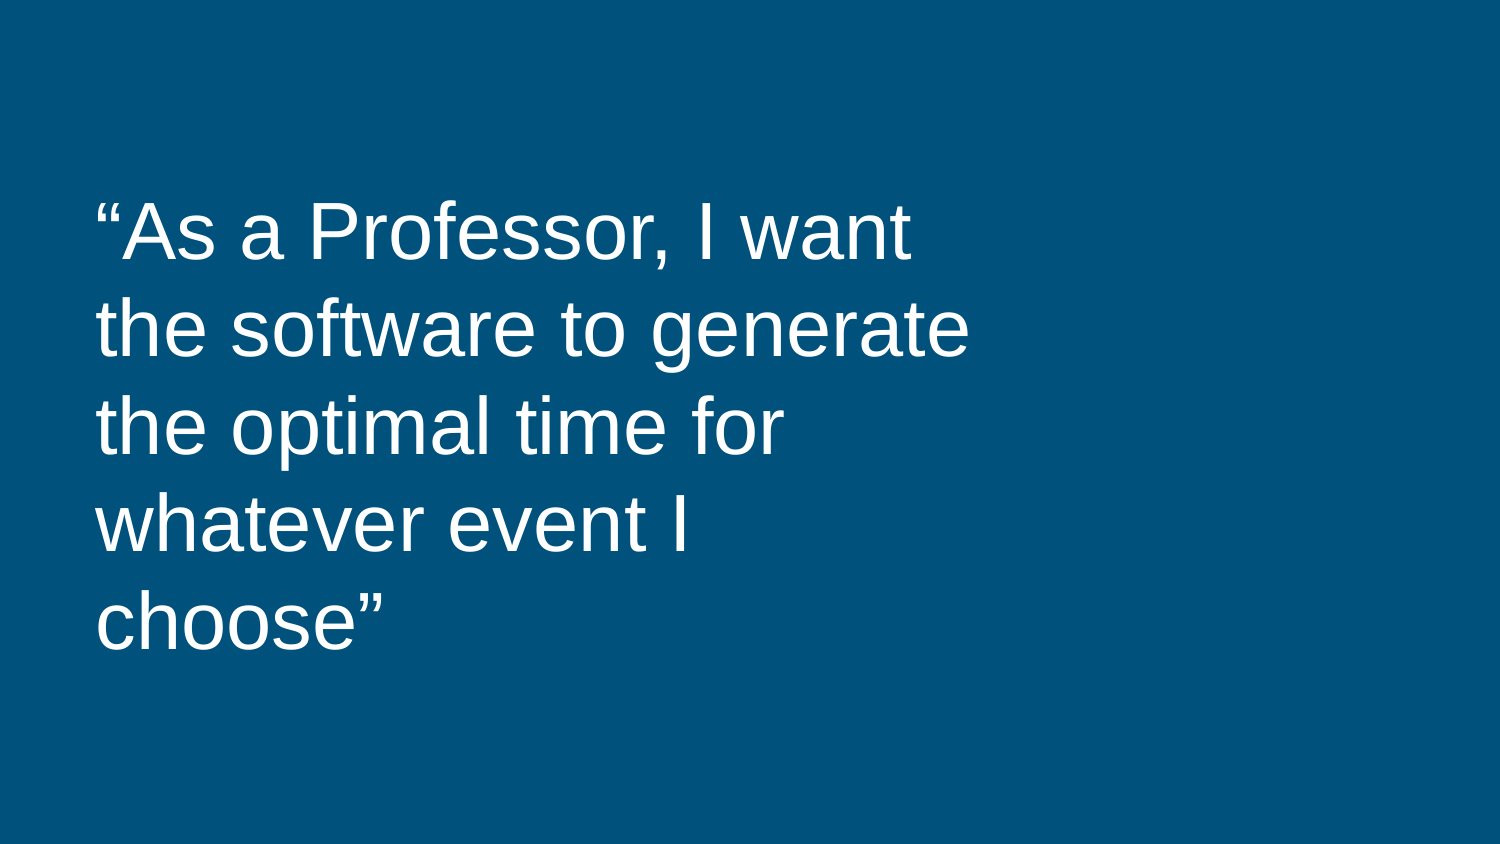

# “As a Professor, I want the software to generate the optimal time for whatever event I choose”